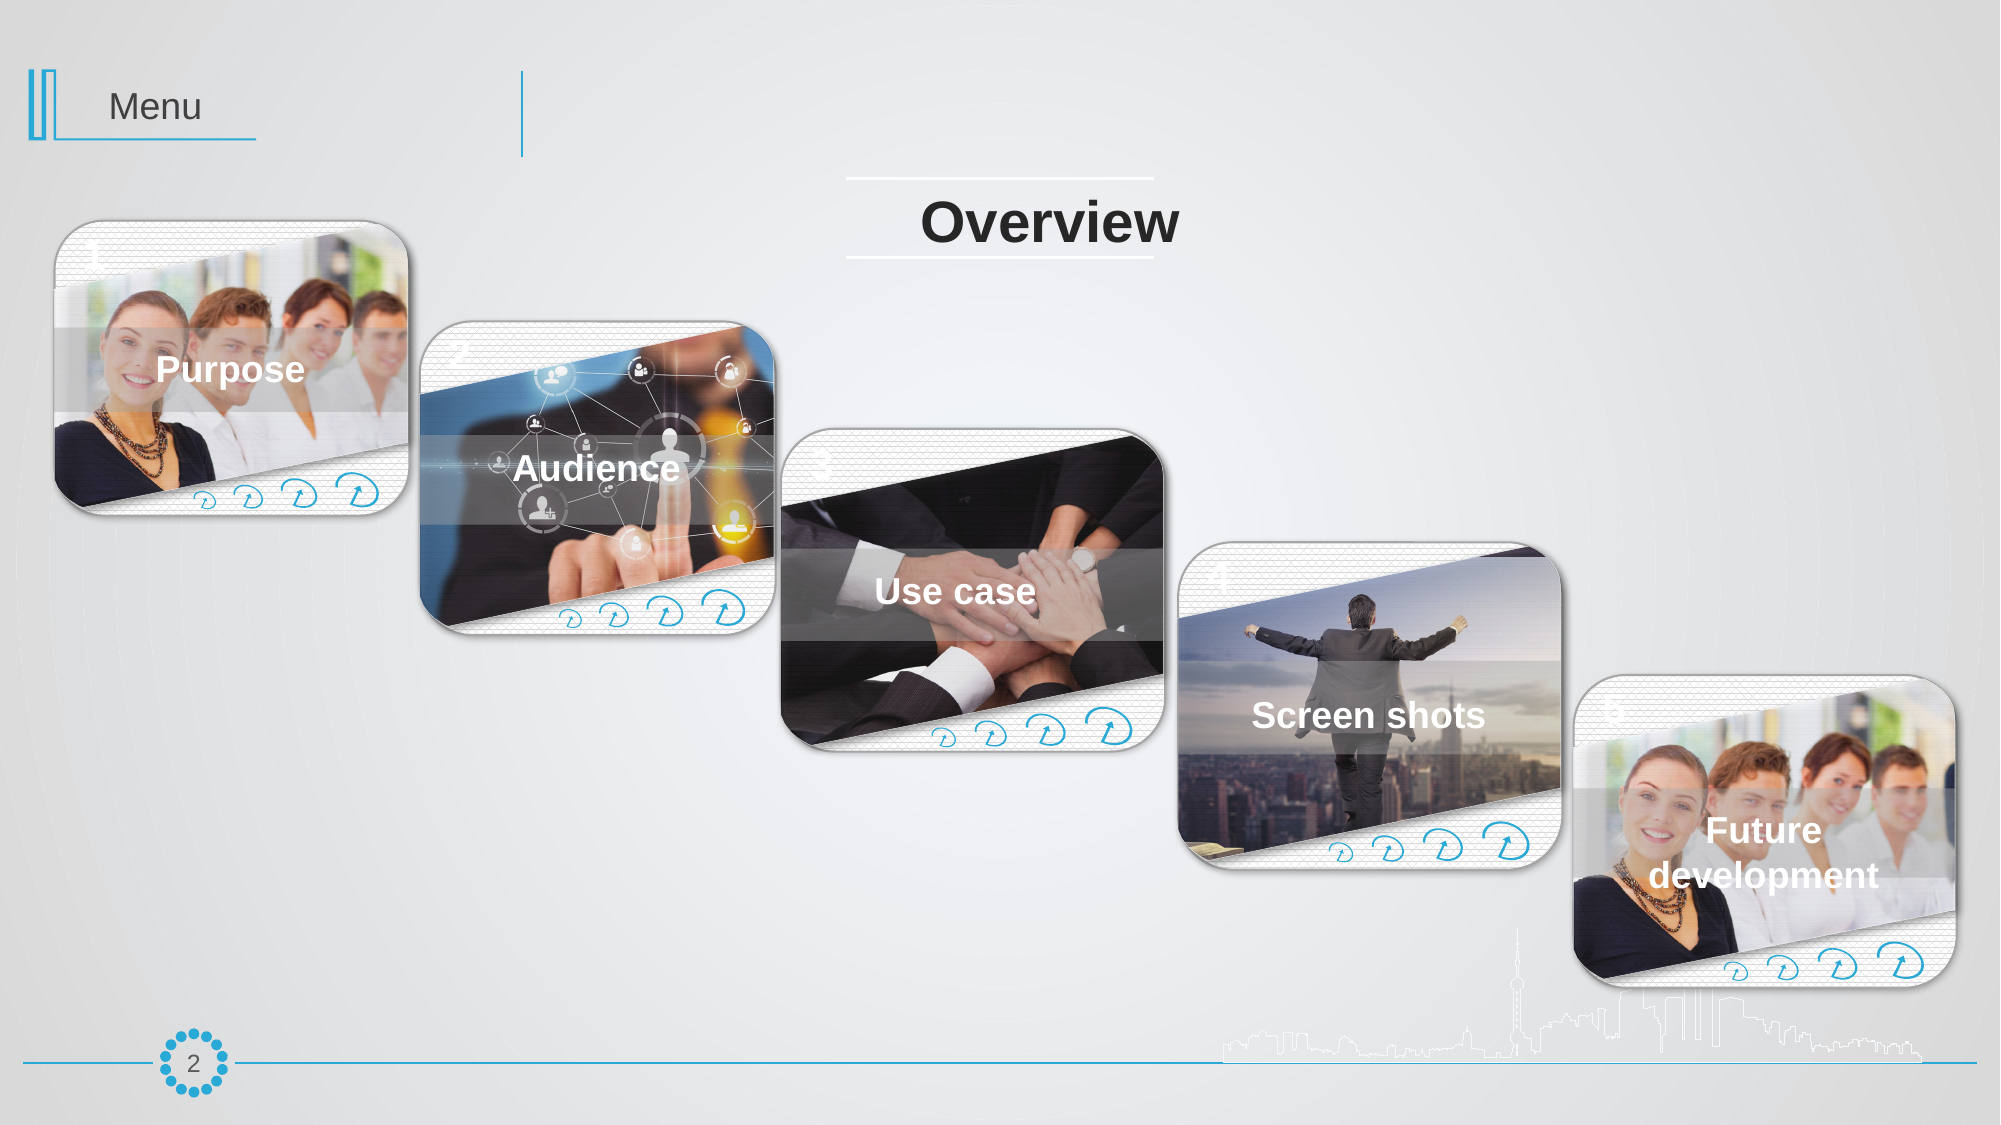

Overview
1

Purpose

2

Audience

3

Use case

4

Screen shots

5

Future development

2